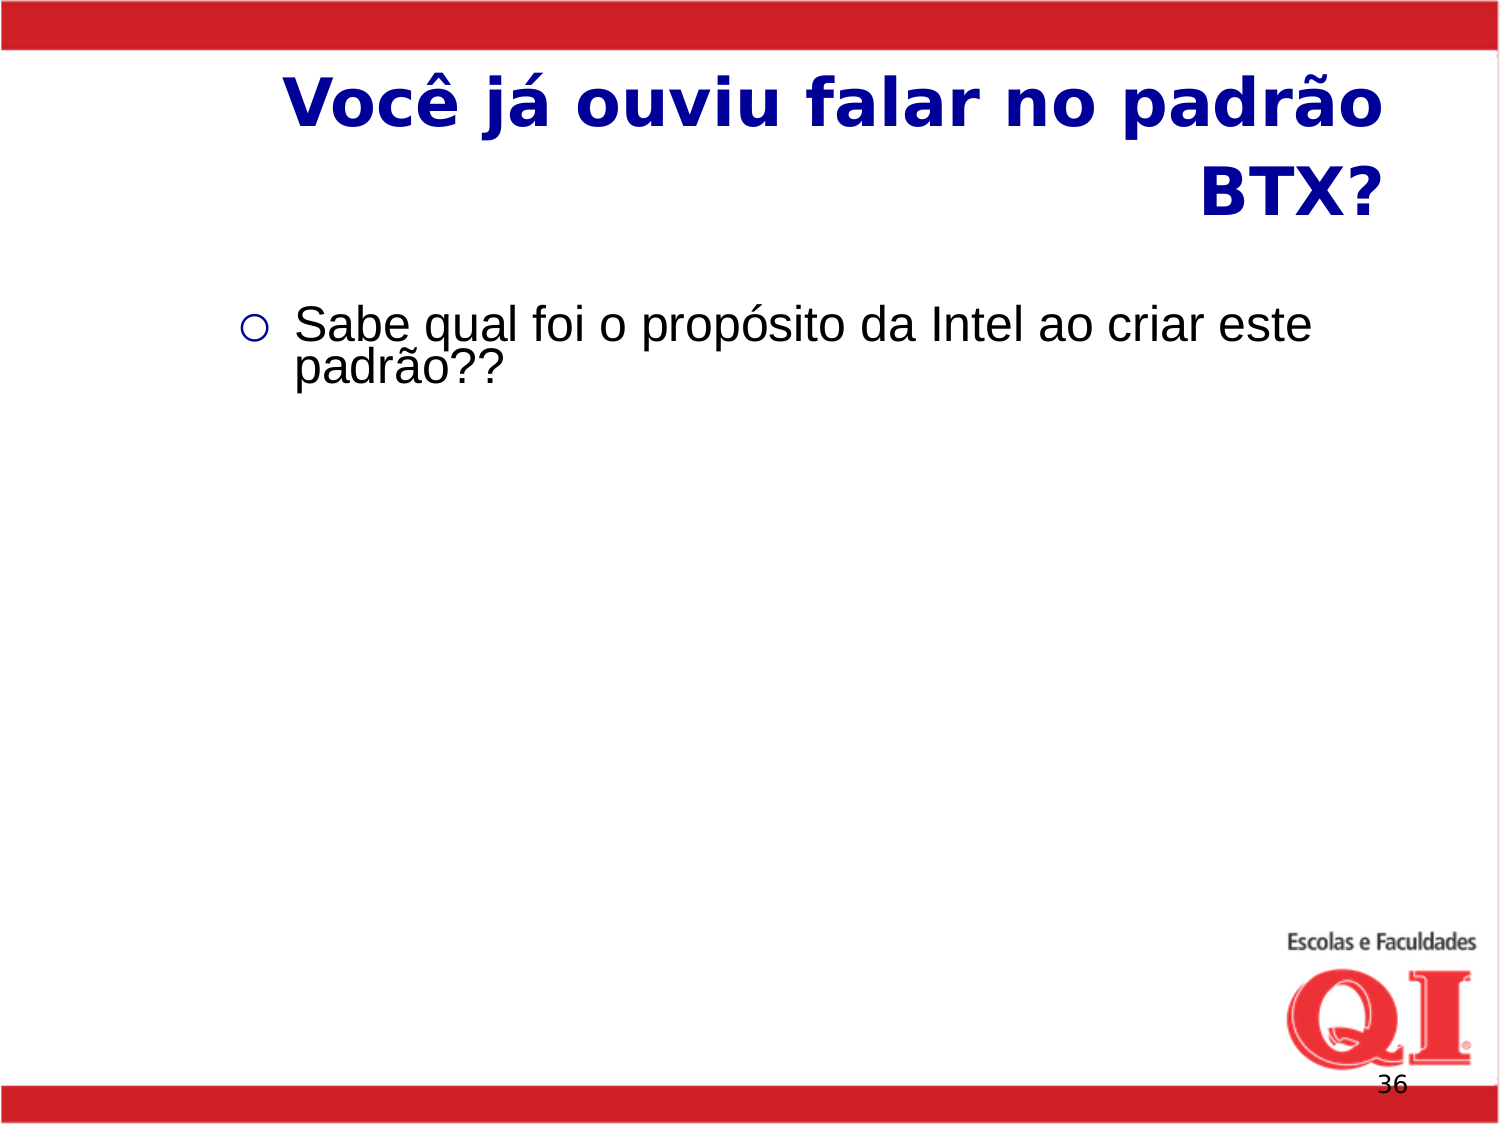

# Você já ouviu falar no padrão BTX?
Sabe qual foi o propósito da Intel ao criar este padrão??
36